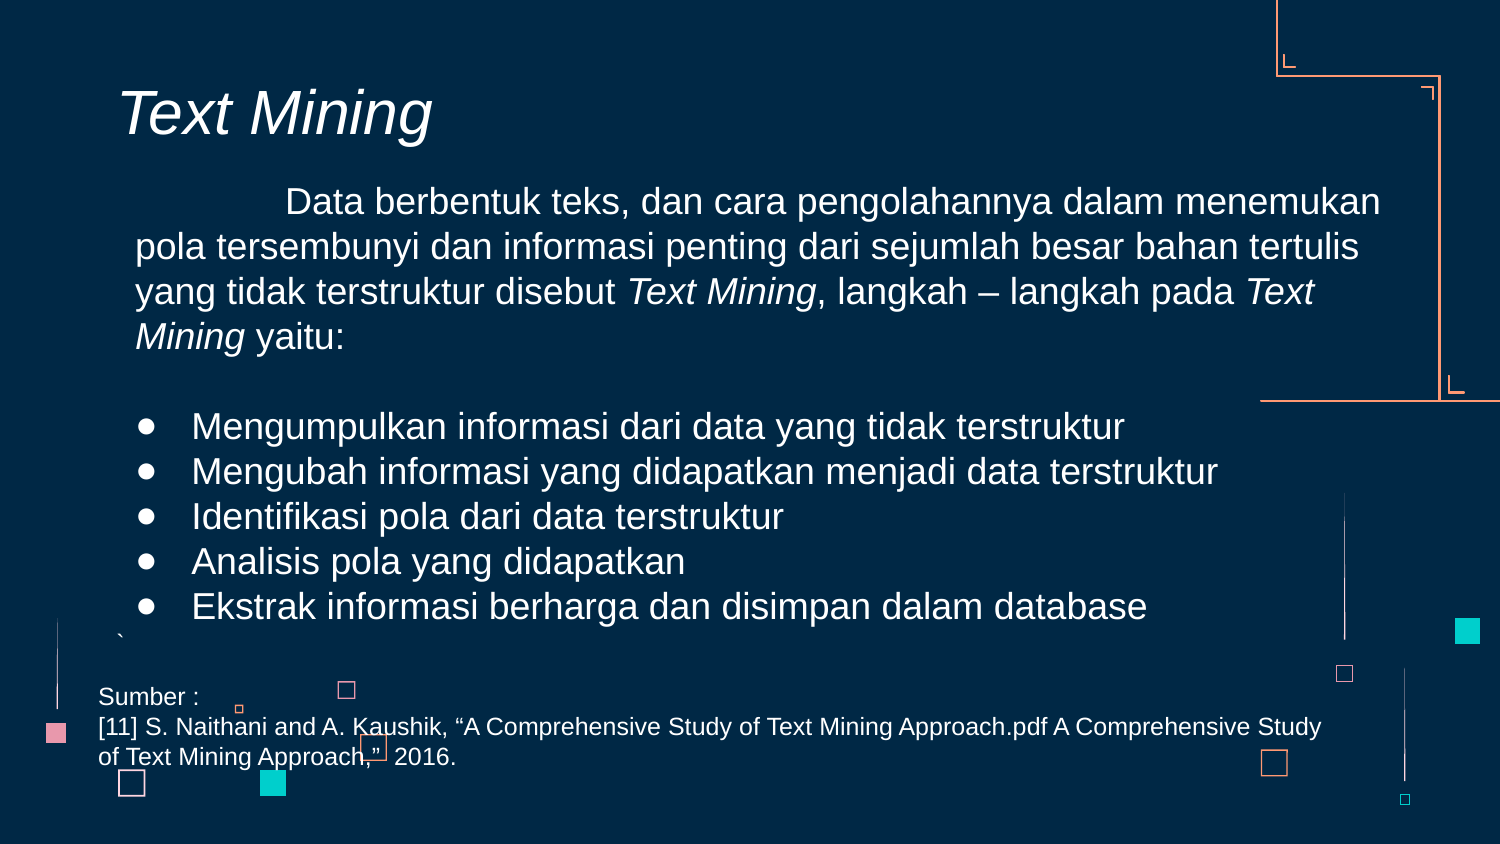

# Text Mining
	Data berbentuk teks, dan cara pengolahannya dalam menemukan pola tersembunyi dan informasi penting dari sejumlah besar bahan tertulis yang tidak terstruktur disebut Text Mining, langkah – langkah pada Text Mining yaitu:

Mengumpulkan informasi dari data yang tidak terstruktur
Mengubah informasi yang didapatkan menjadi data terstruktur
Identifikasi pola dari data terstruktur
Analisis pola yang didapatkan
Ekstrak informasi berharga dan disimpan dalam database
`
Sumber :
[11] S. Naithani and A. Kaushik, “A Comprehensive Study of Text Mining Approach.pdf A Comprehensive Study of Text Mining Approach,”  2016.